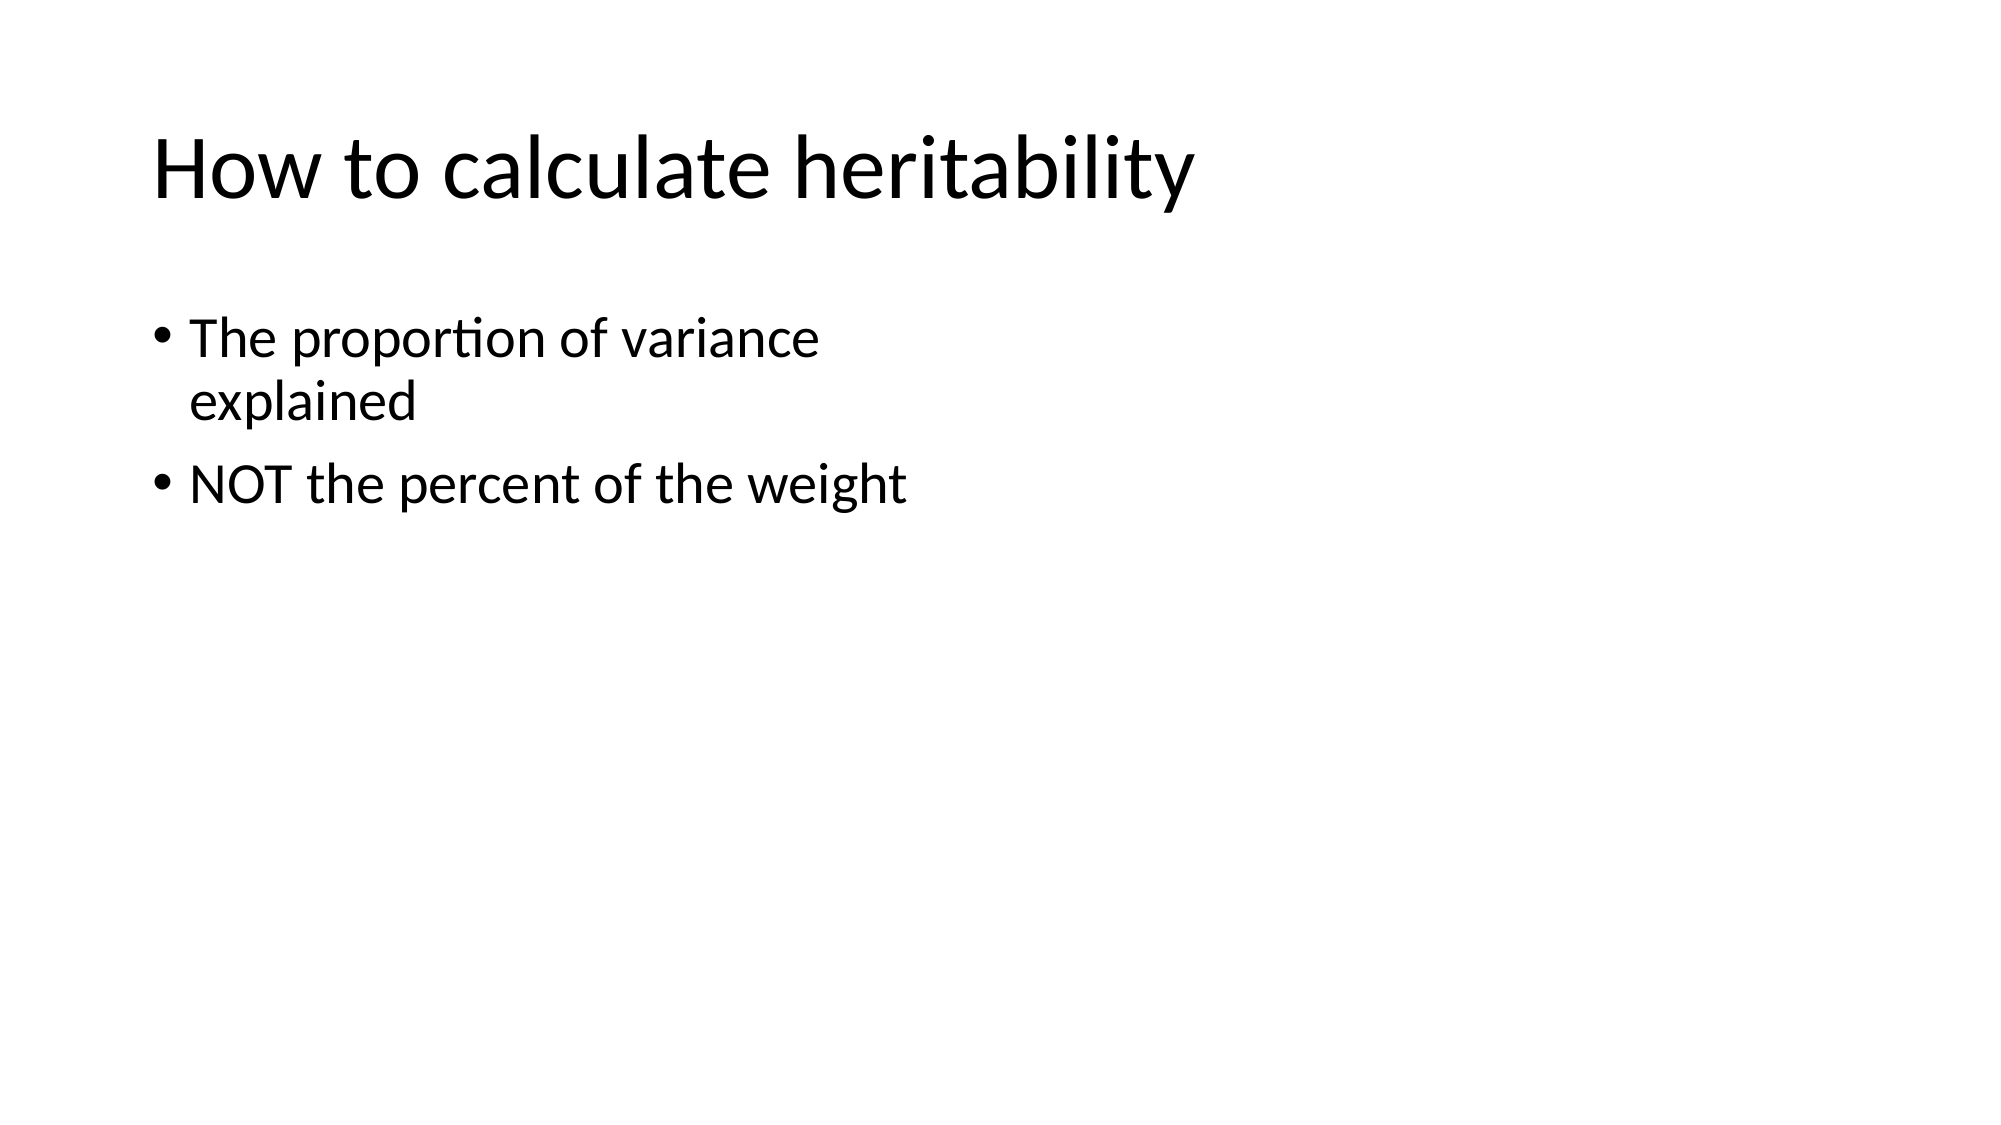

# How to calculate heritability
The proportion of variance explained
NOT the percent of the weight